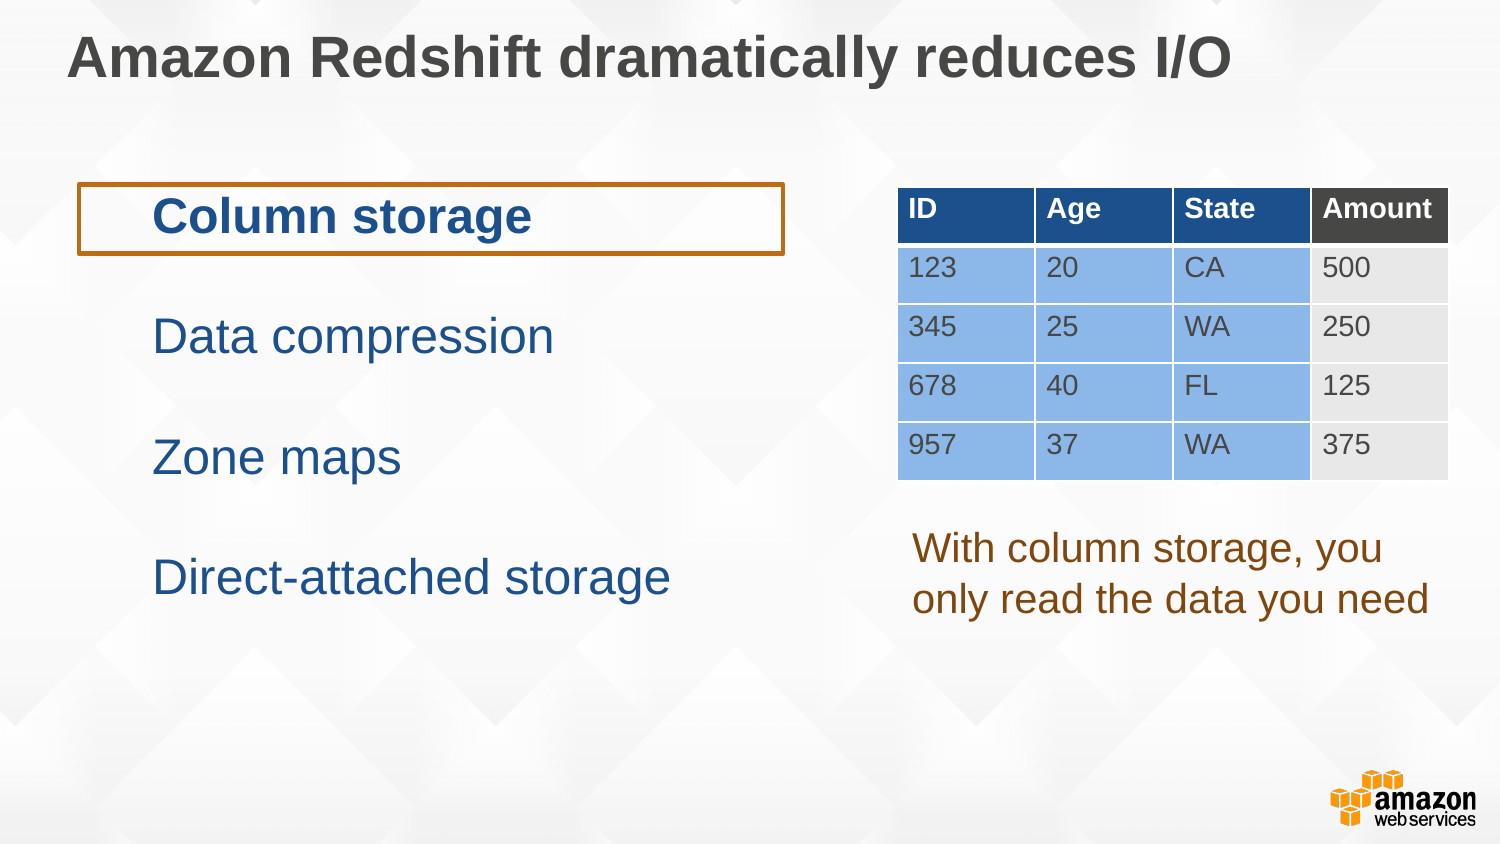

# Amazon Redshift dramatically reduces I/O

| ID | Age | State | Amount |
| --- | --- | --- | --- |
| 123 | 20 | CA | 500 |
| 345 | 25 | WA | 250 |
| 678 | 40 | FL | 125 |
| 957 | 37 | WA | 375 |
Column storage

Data compression

Zone maps

Direct-attached storage

With column storage, you only read the data you need